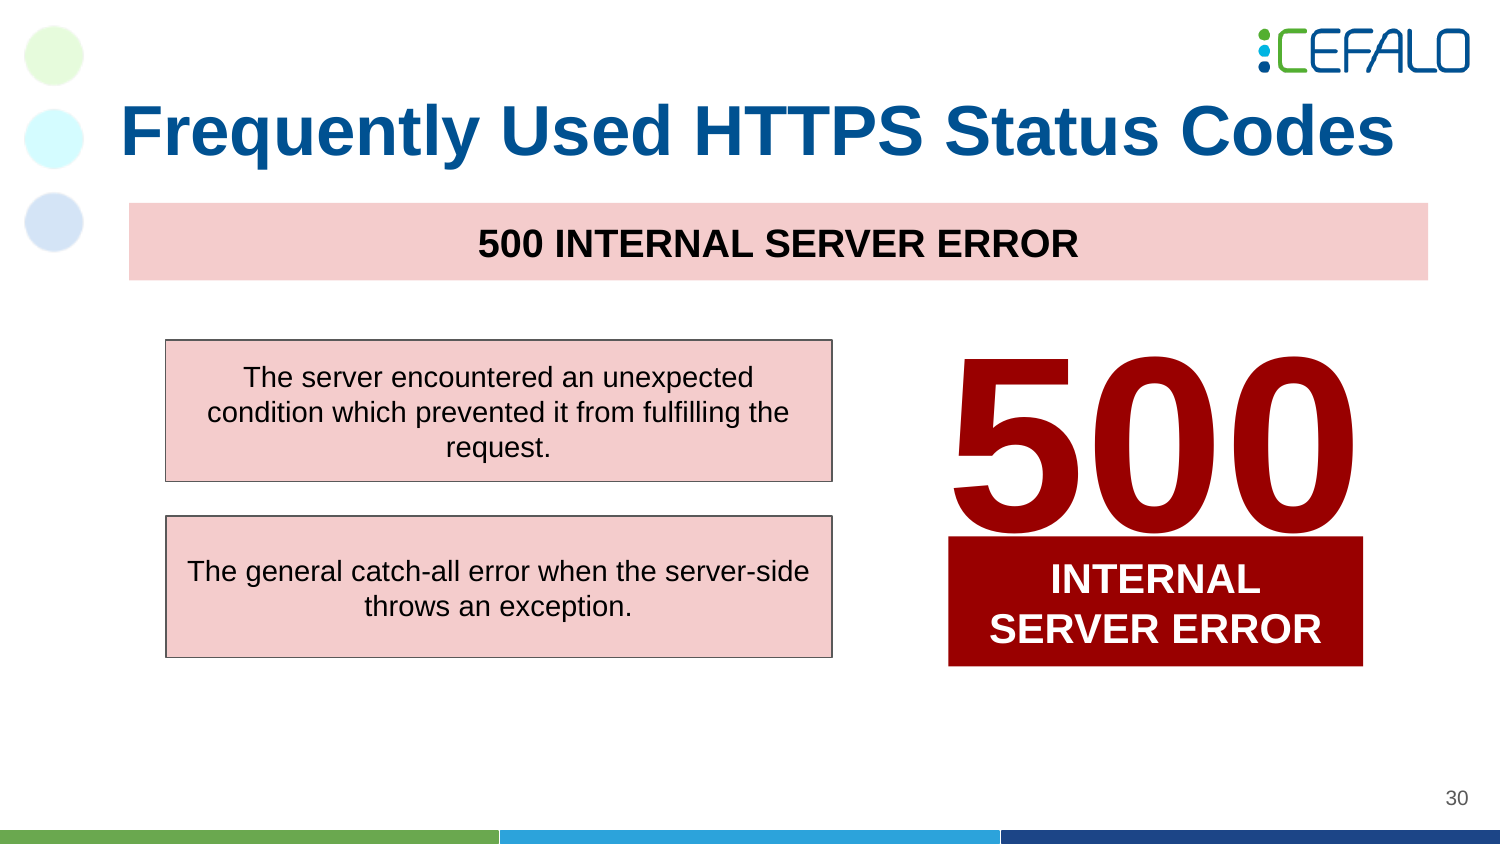

# Frequently Used HTTPS Status Codes
500 INTERNAL SERVER ERROR
500
The server encountered an unexpected condition which prevented it from fulfilling the request.
The general catch-all error when the server-side throws an exception.
INTERNAL SERVER ERROR
30